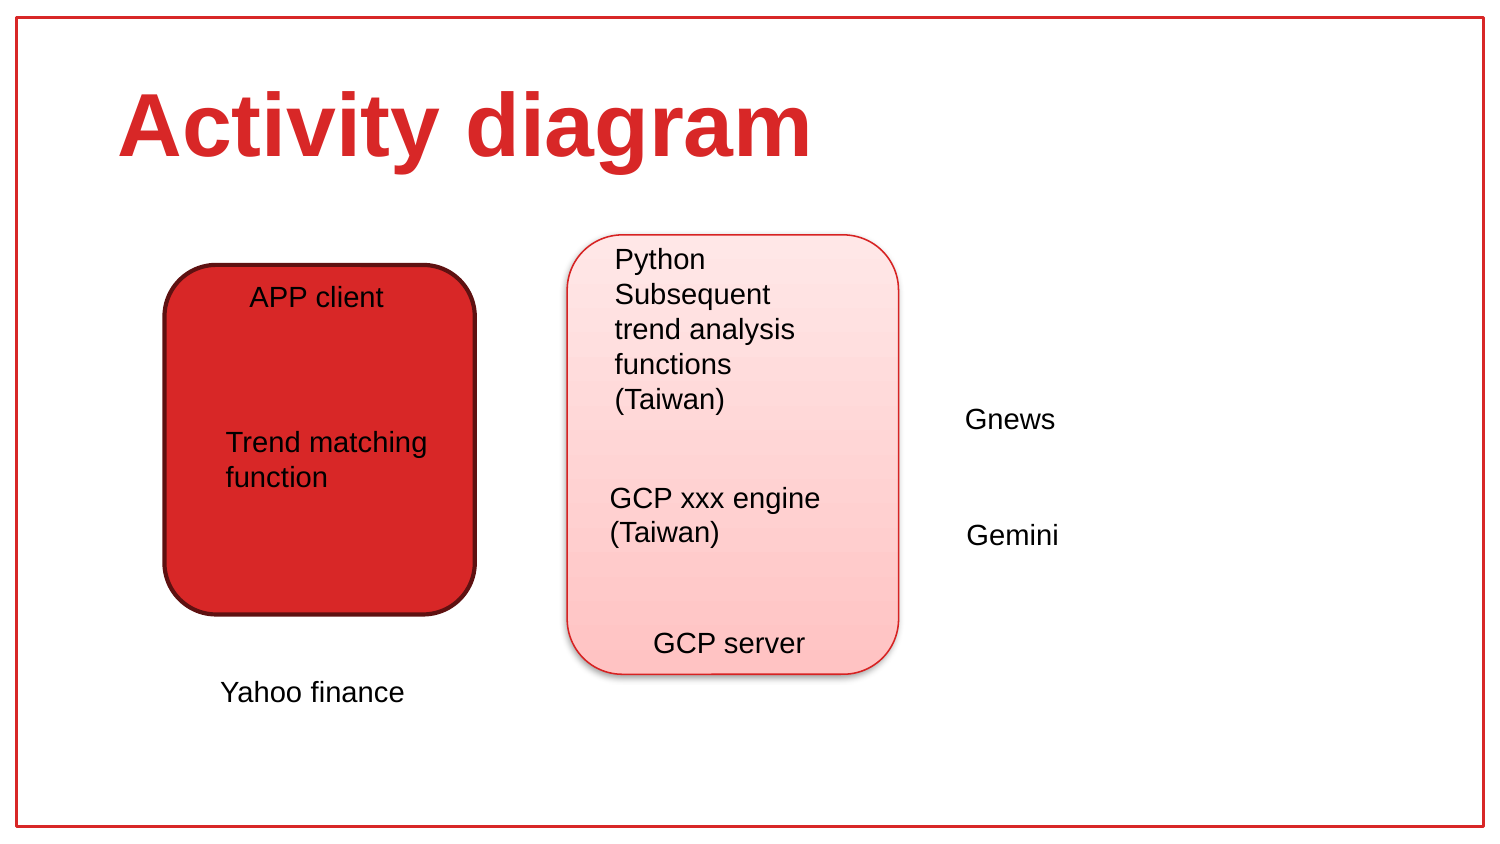

# Activity diagram
Python Subsequent trend analysis functions (Taiwan)

APP client
Gnews
Trend matching function
GCP xxx engine (Taiwan)
Gemini
GCP server
Yahoo finance